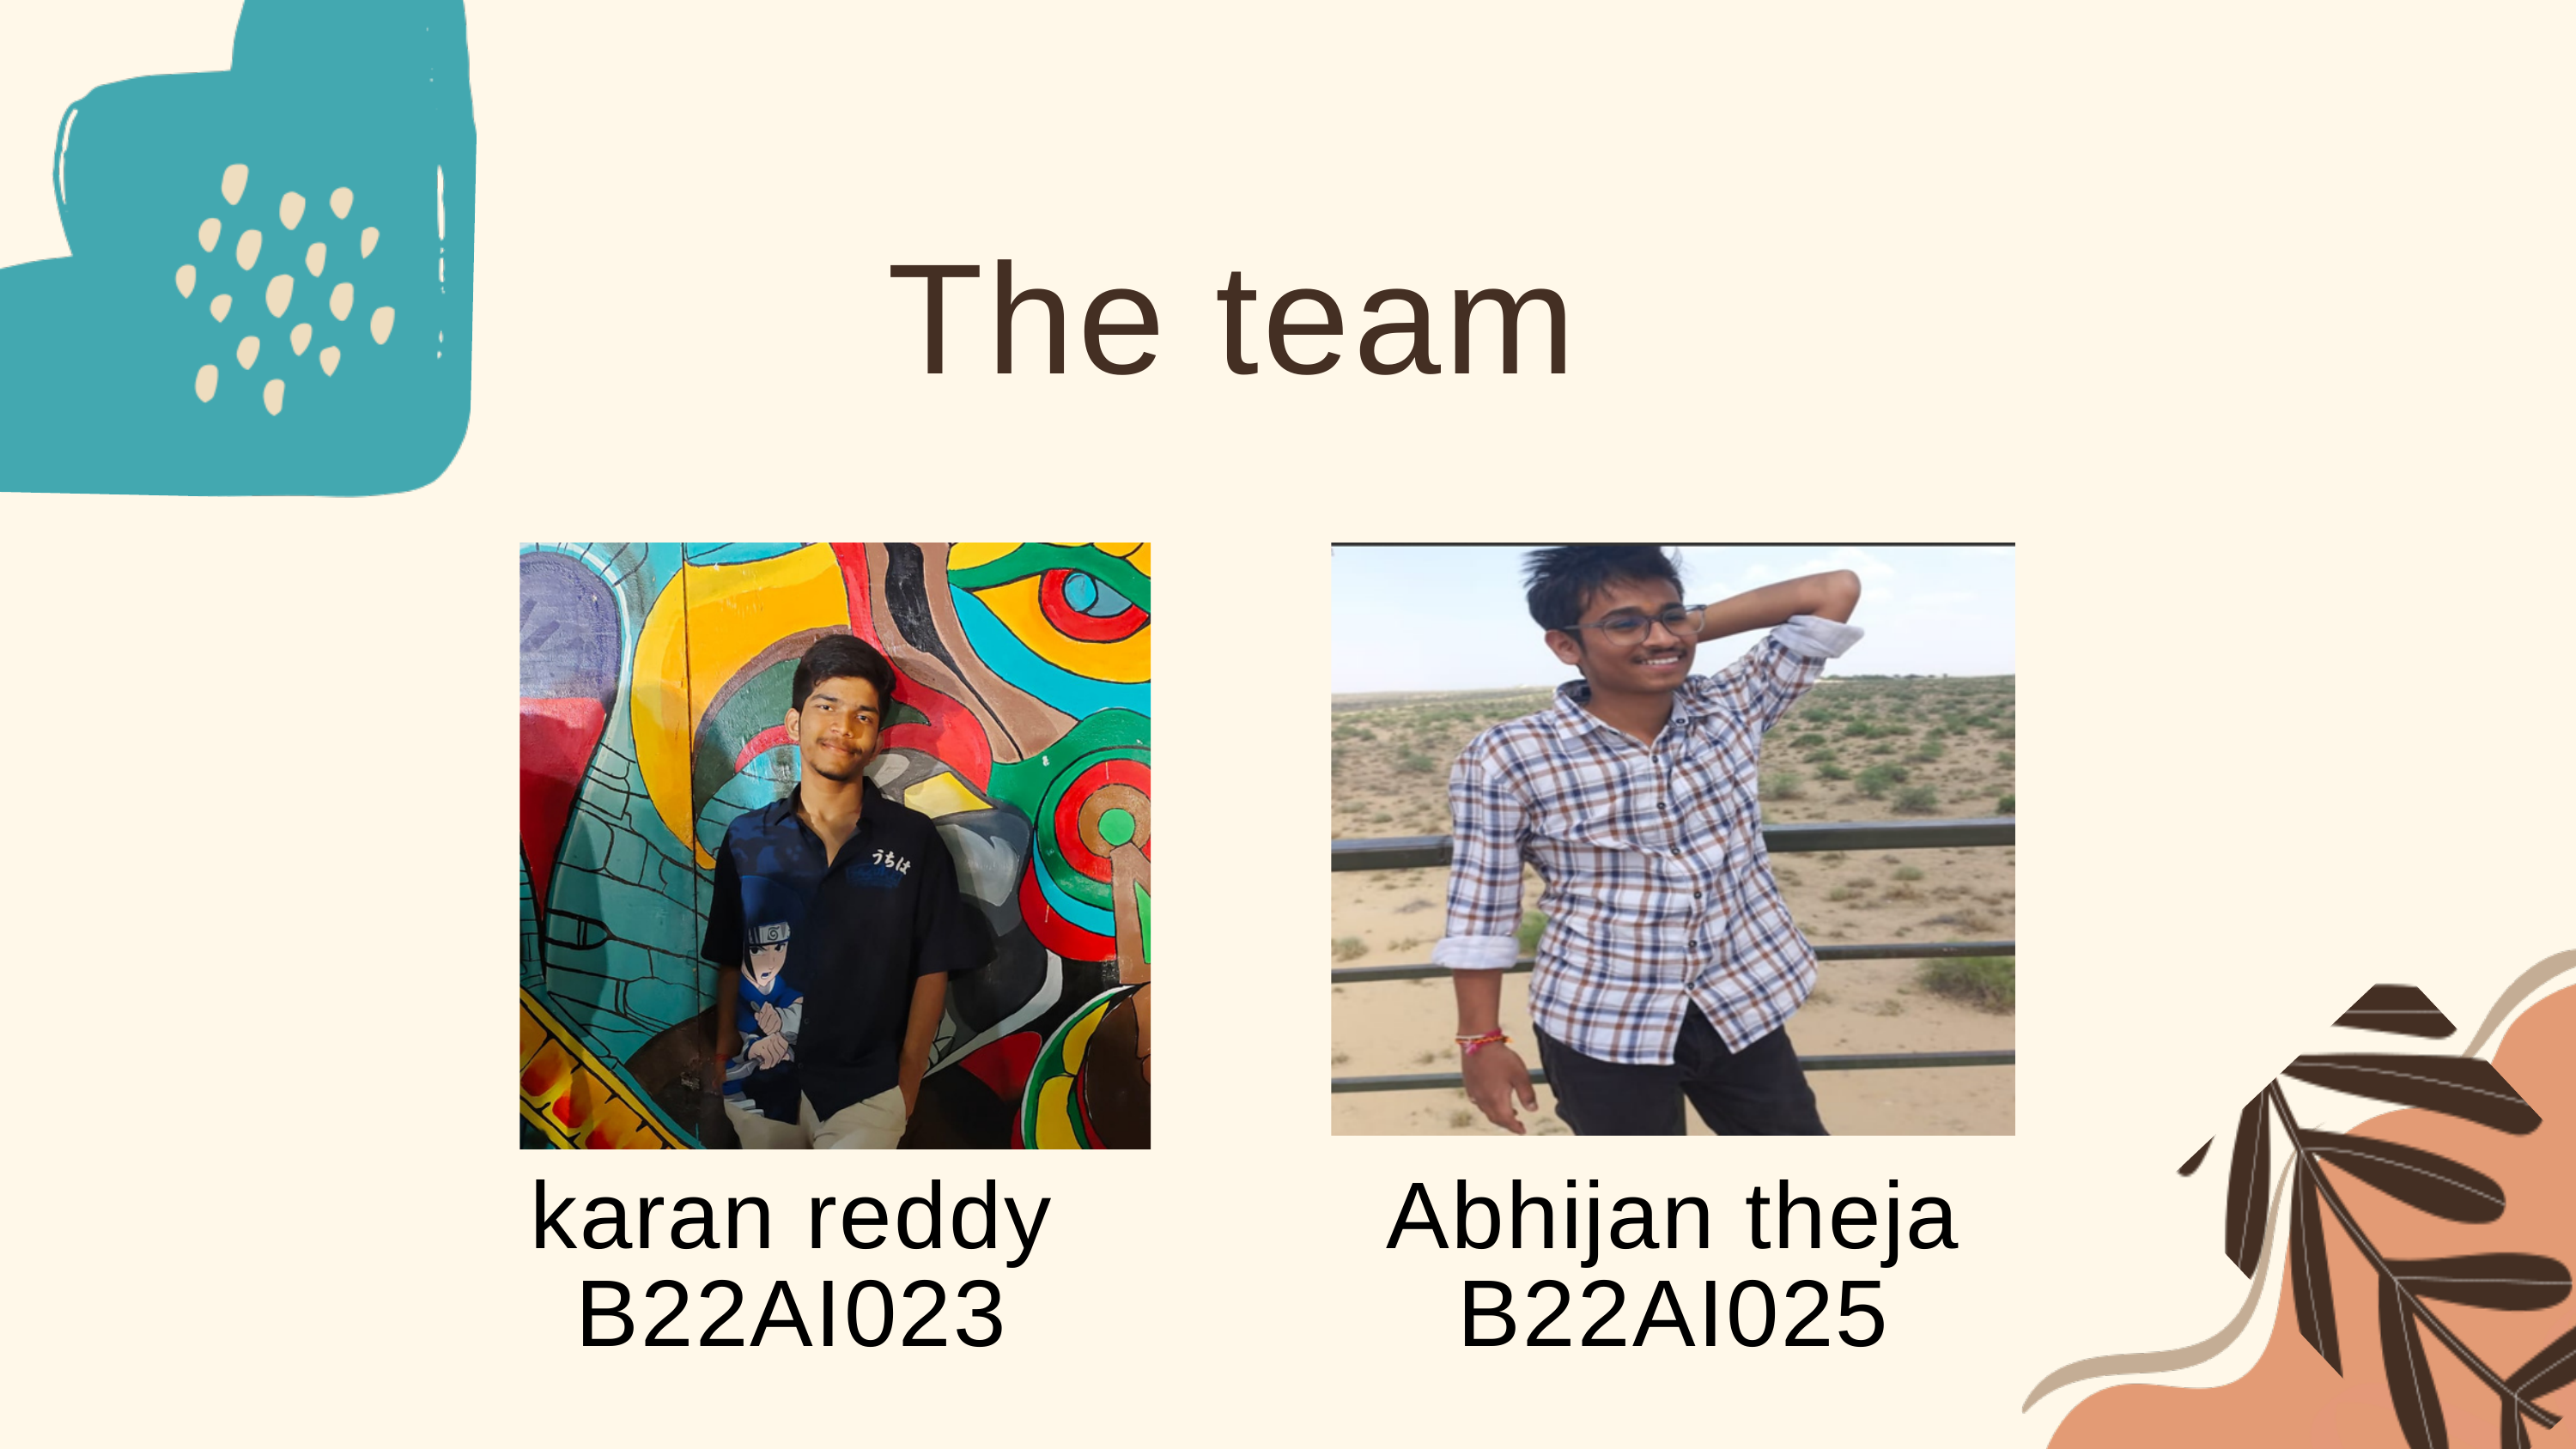

The team

karan reddy
B22AI023
Abhijan theja
B22AI025